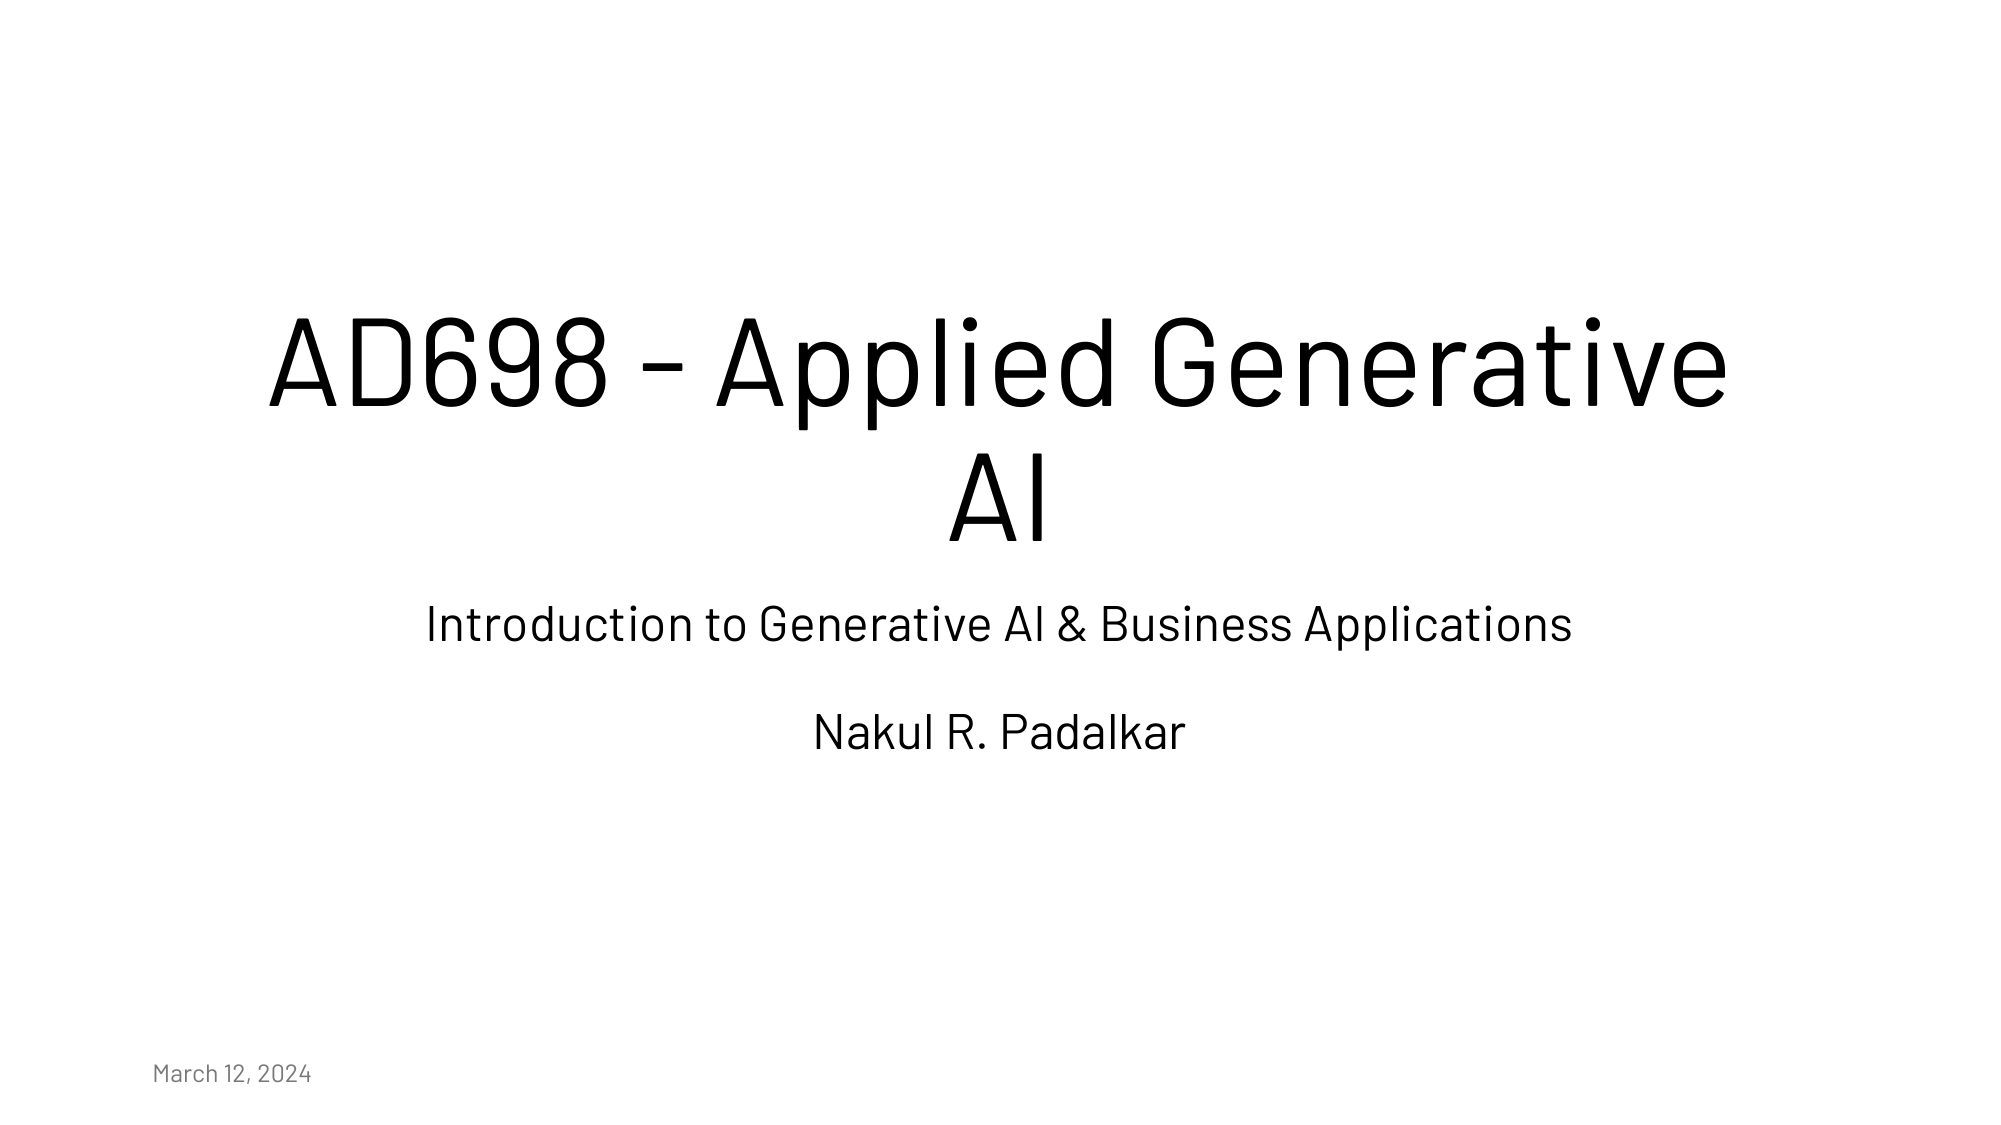

# AD698 - Applied Generative AI
Introduction to Generative AI & Business Applications
Nakul R. Padalkar
March 12, 2024